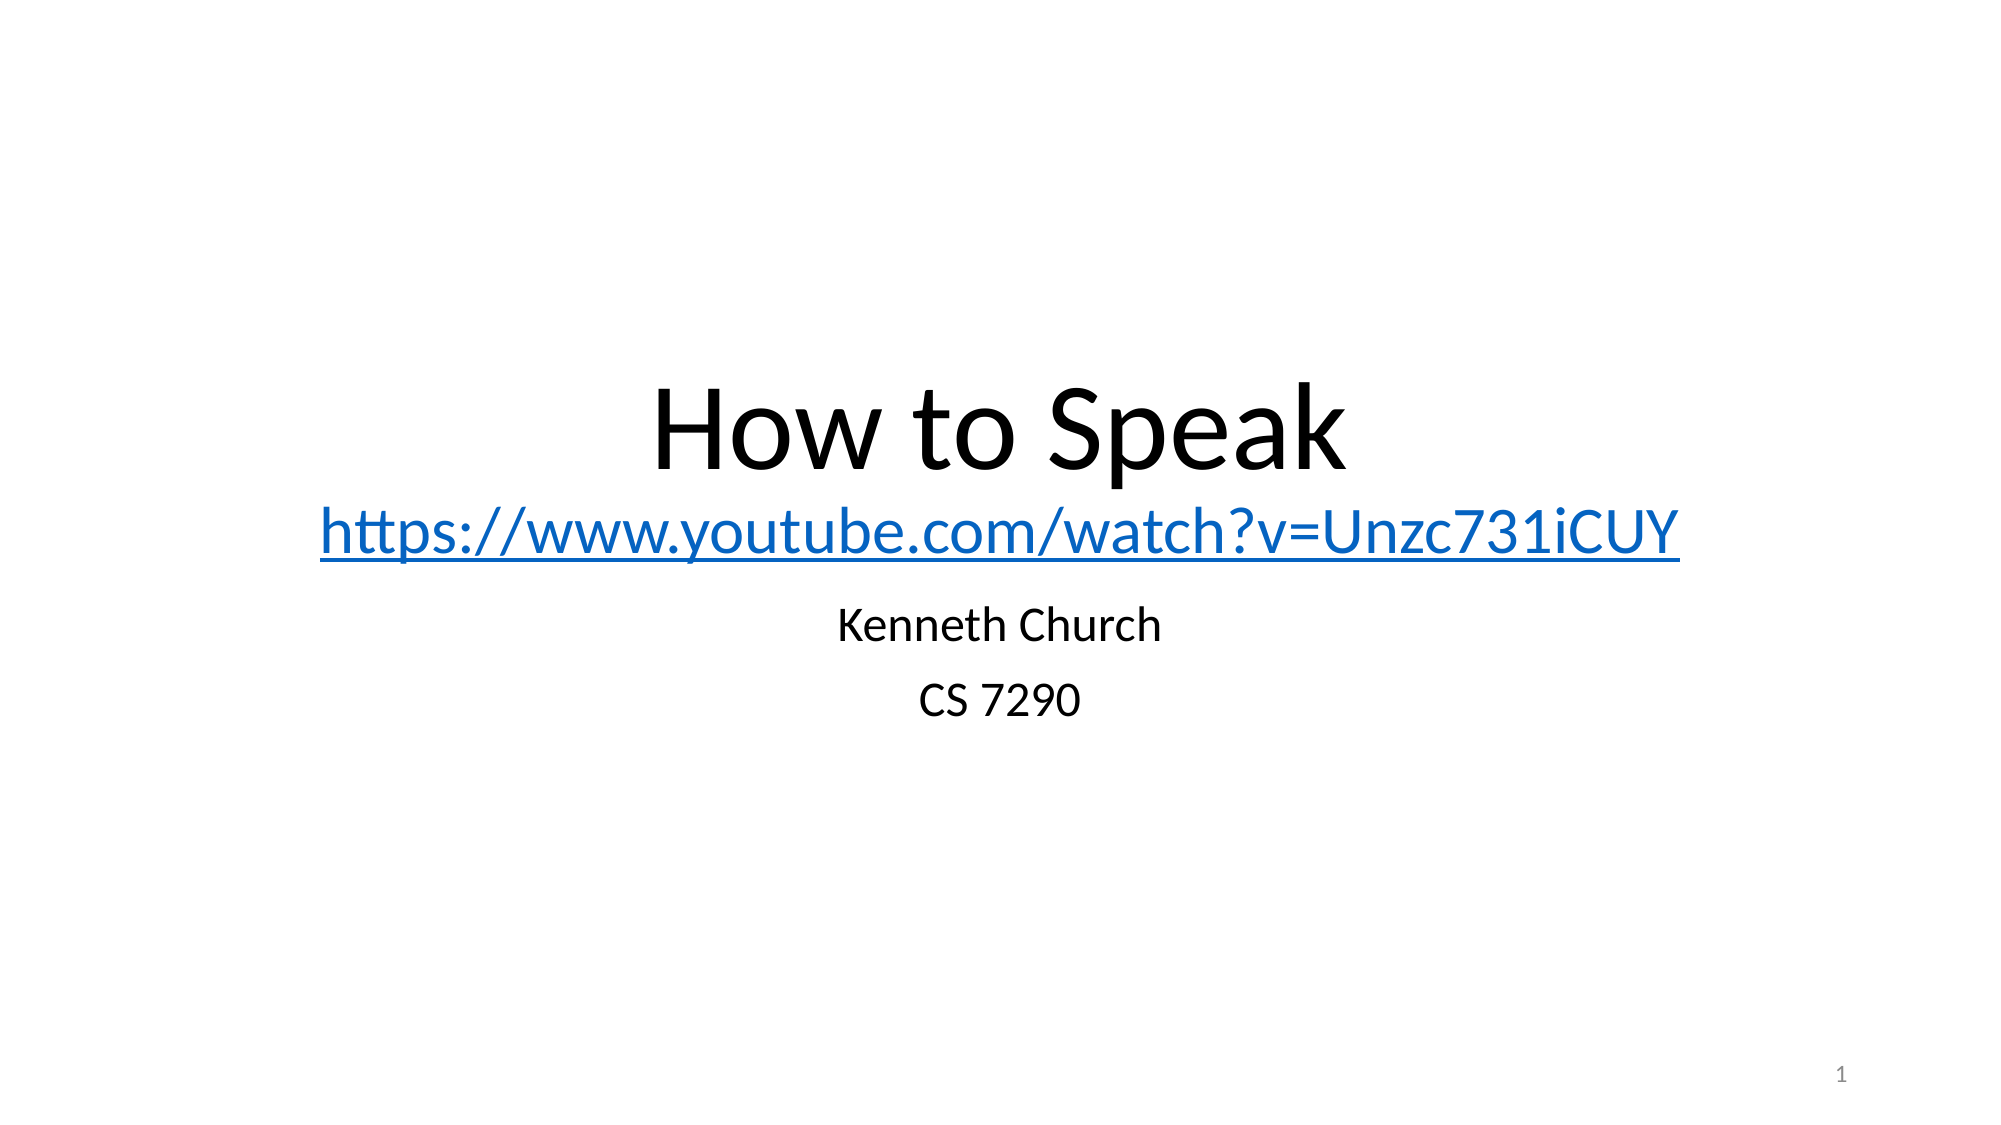

# How to Speak https://www.youtube.com/watch?v=Unzc731iCUY
Kenneth Church
CS 7290
1